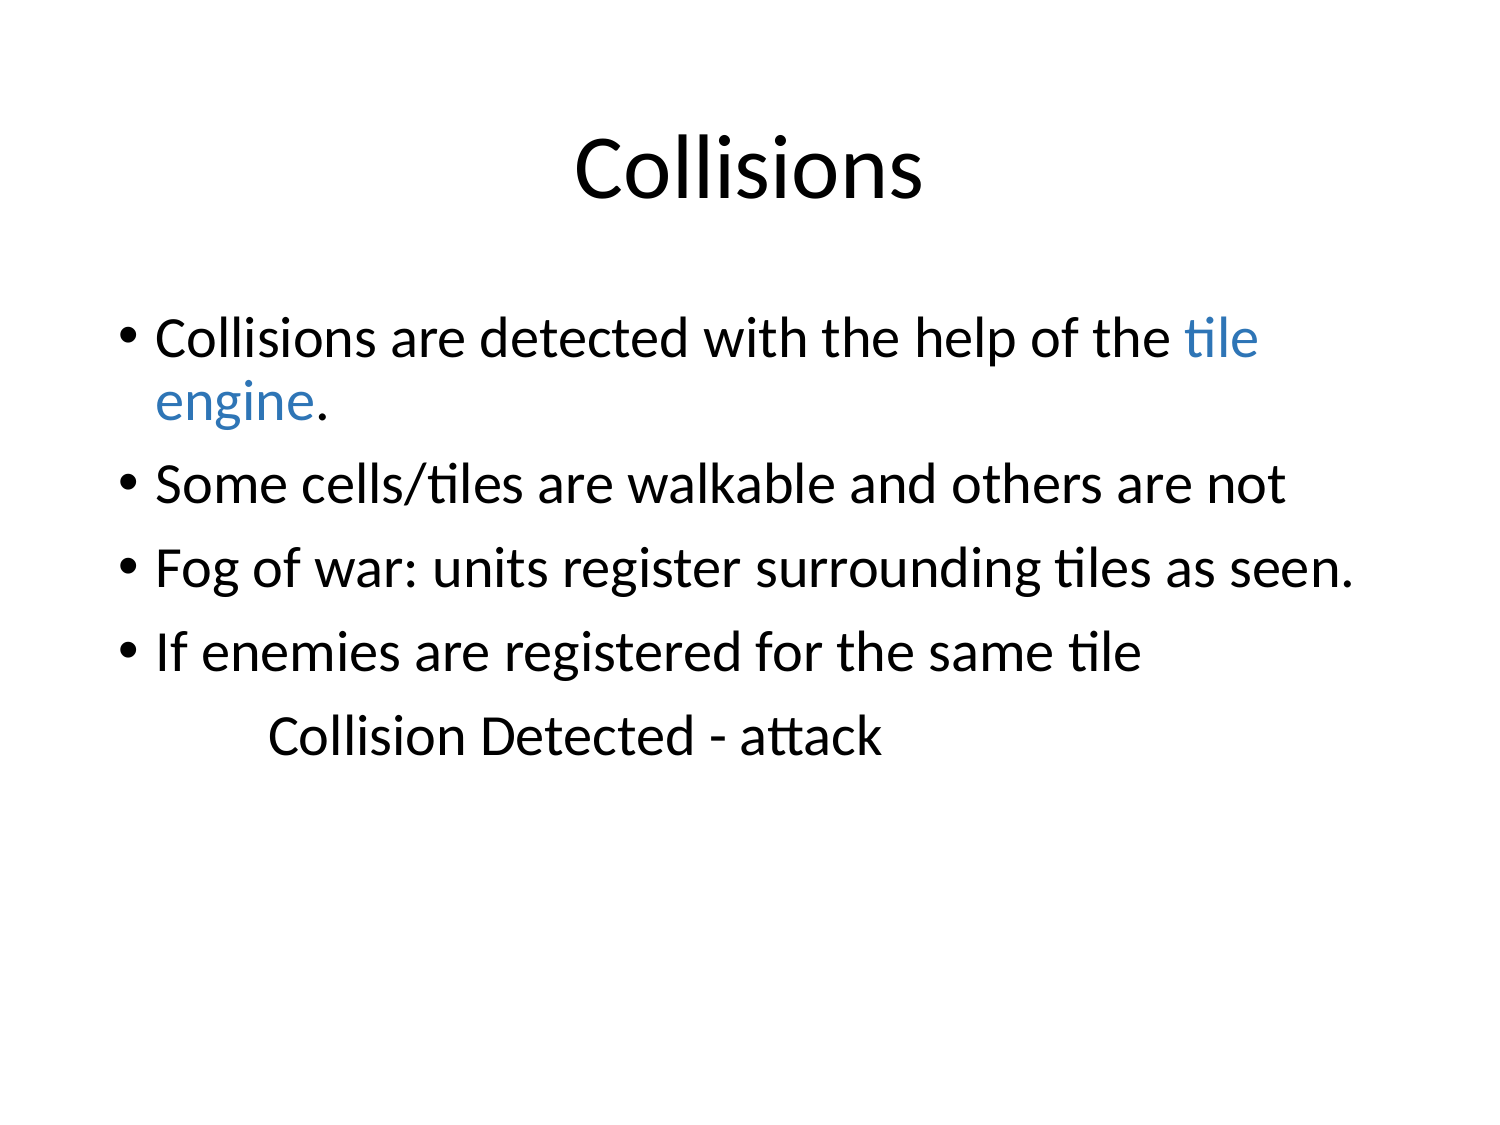

# Collisions
Collisions are detected with the help of the tile engine.
Some cells/tiles are walkable and others are not
Fog of war: units register surrounding tiles as seen.
If enemies are registered for the same tile
	Collision Detected - attack